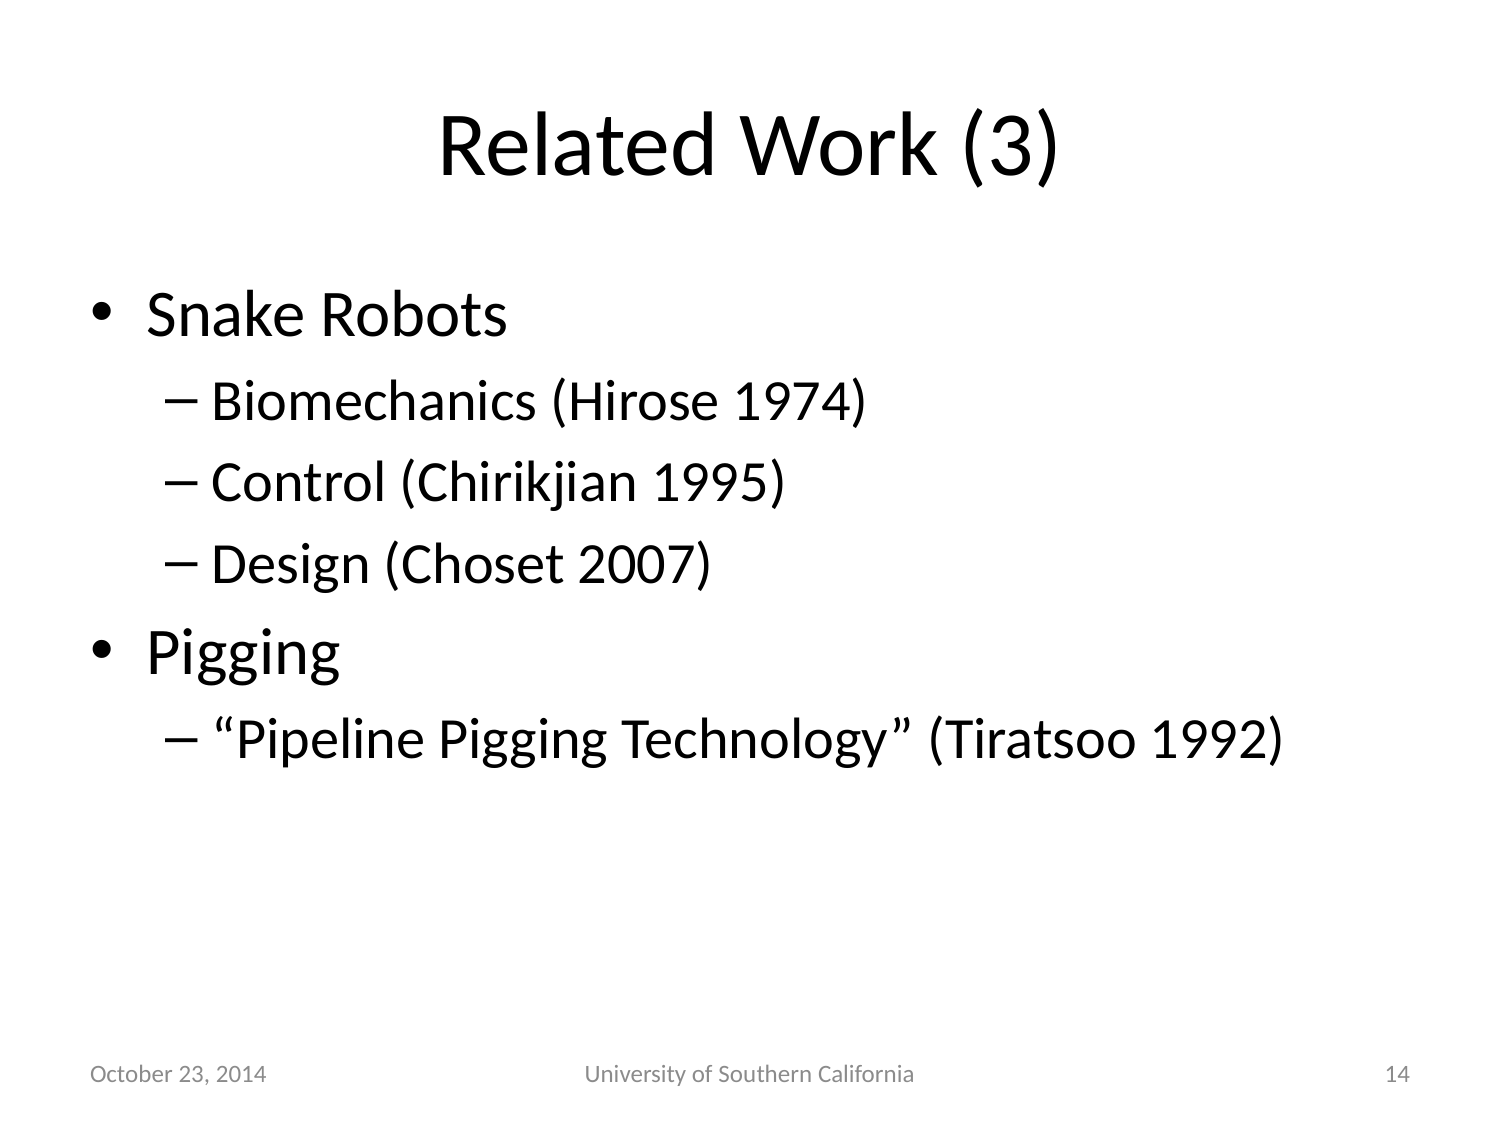

# Related Work (3)
Snake Robots
Biomechanics (Hirose 1974)
Control (Chirikjian 1995)
Design (Choset 2007)
Pigging
“Pipeline Pigging Technology” (Tiratsoo 1992)
October 23, 2014
University of Southern California
14